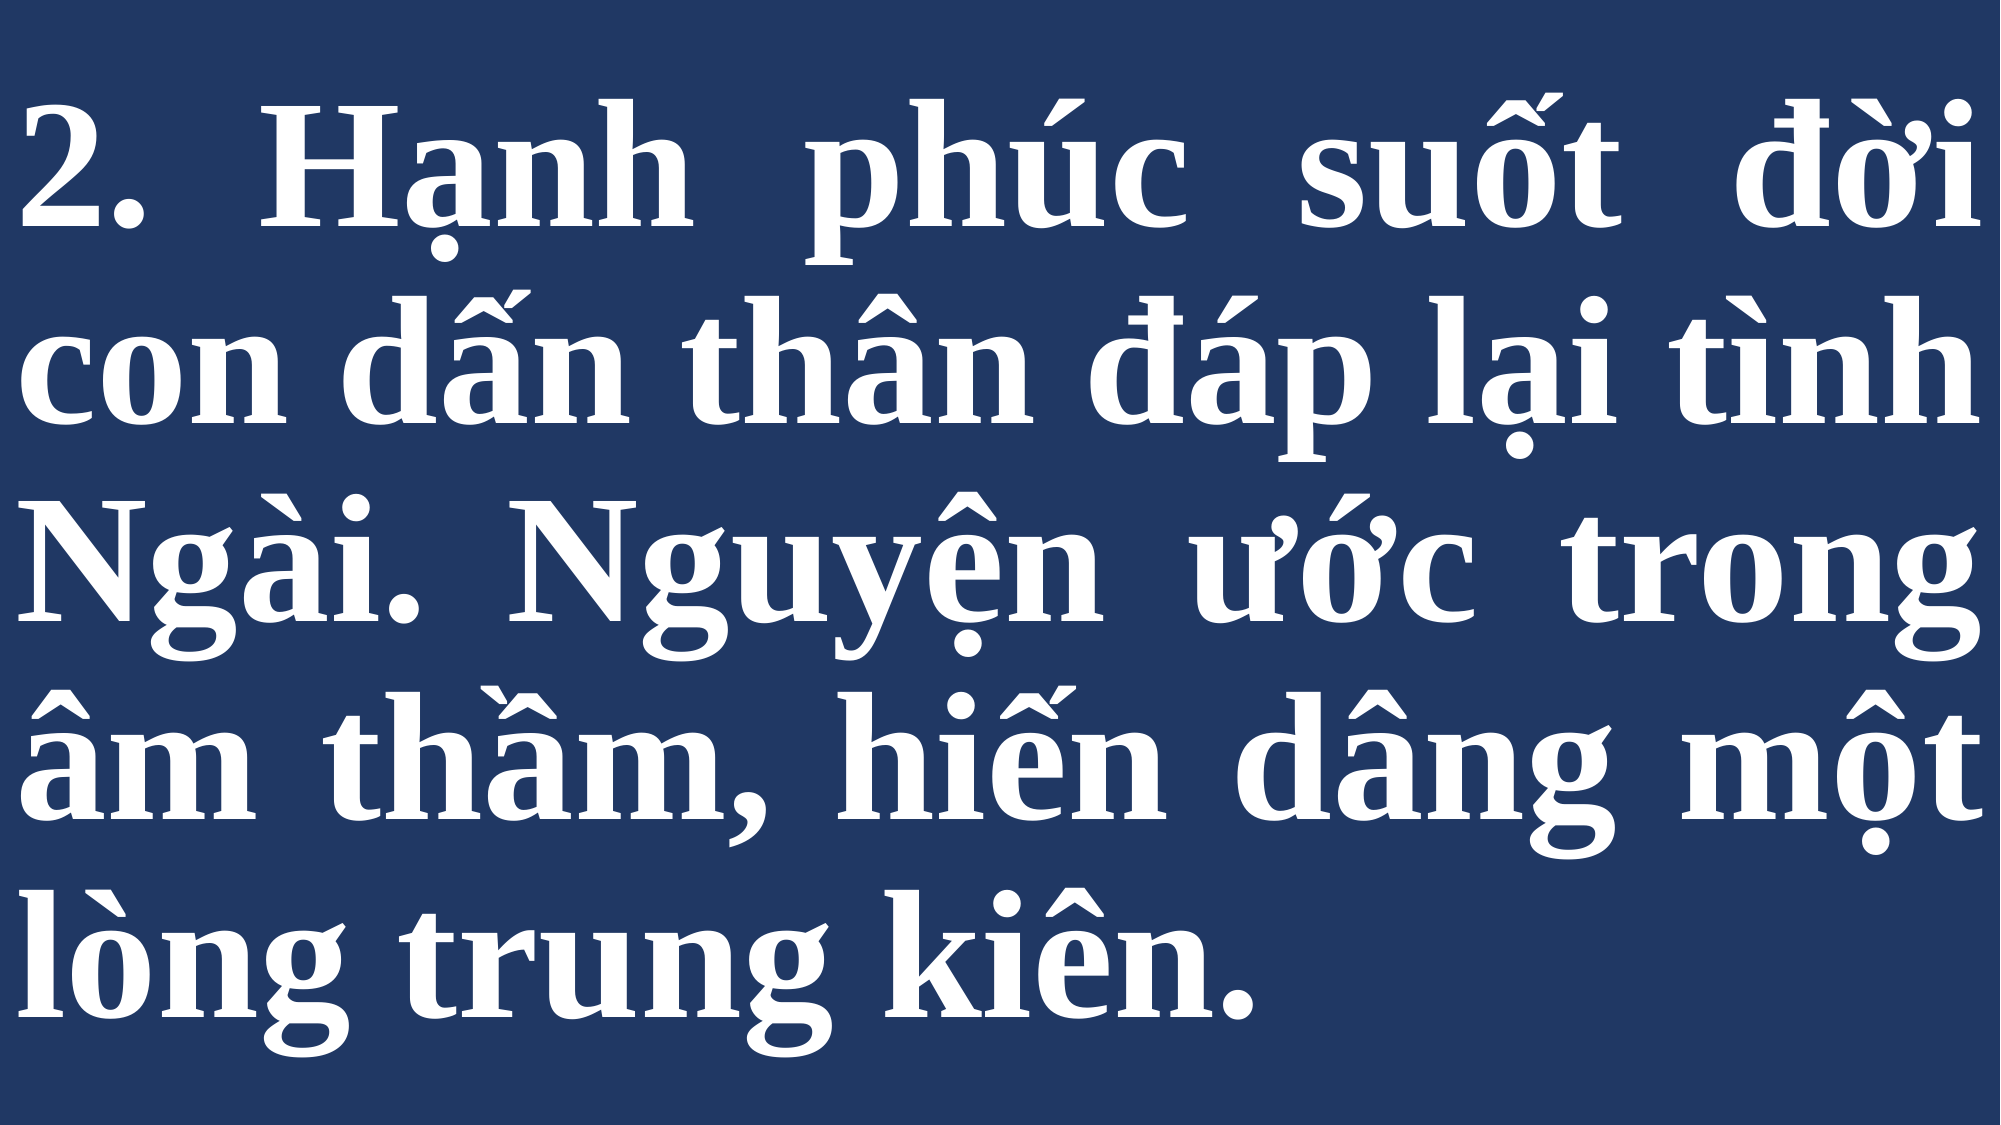

# 2. Hạnh phúc suốt đời con dấn thân đáp lại tình Ngài. Nguyện ước trong âm thầm, hiến dâng một lòng trung kiên.